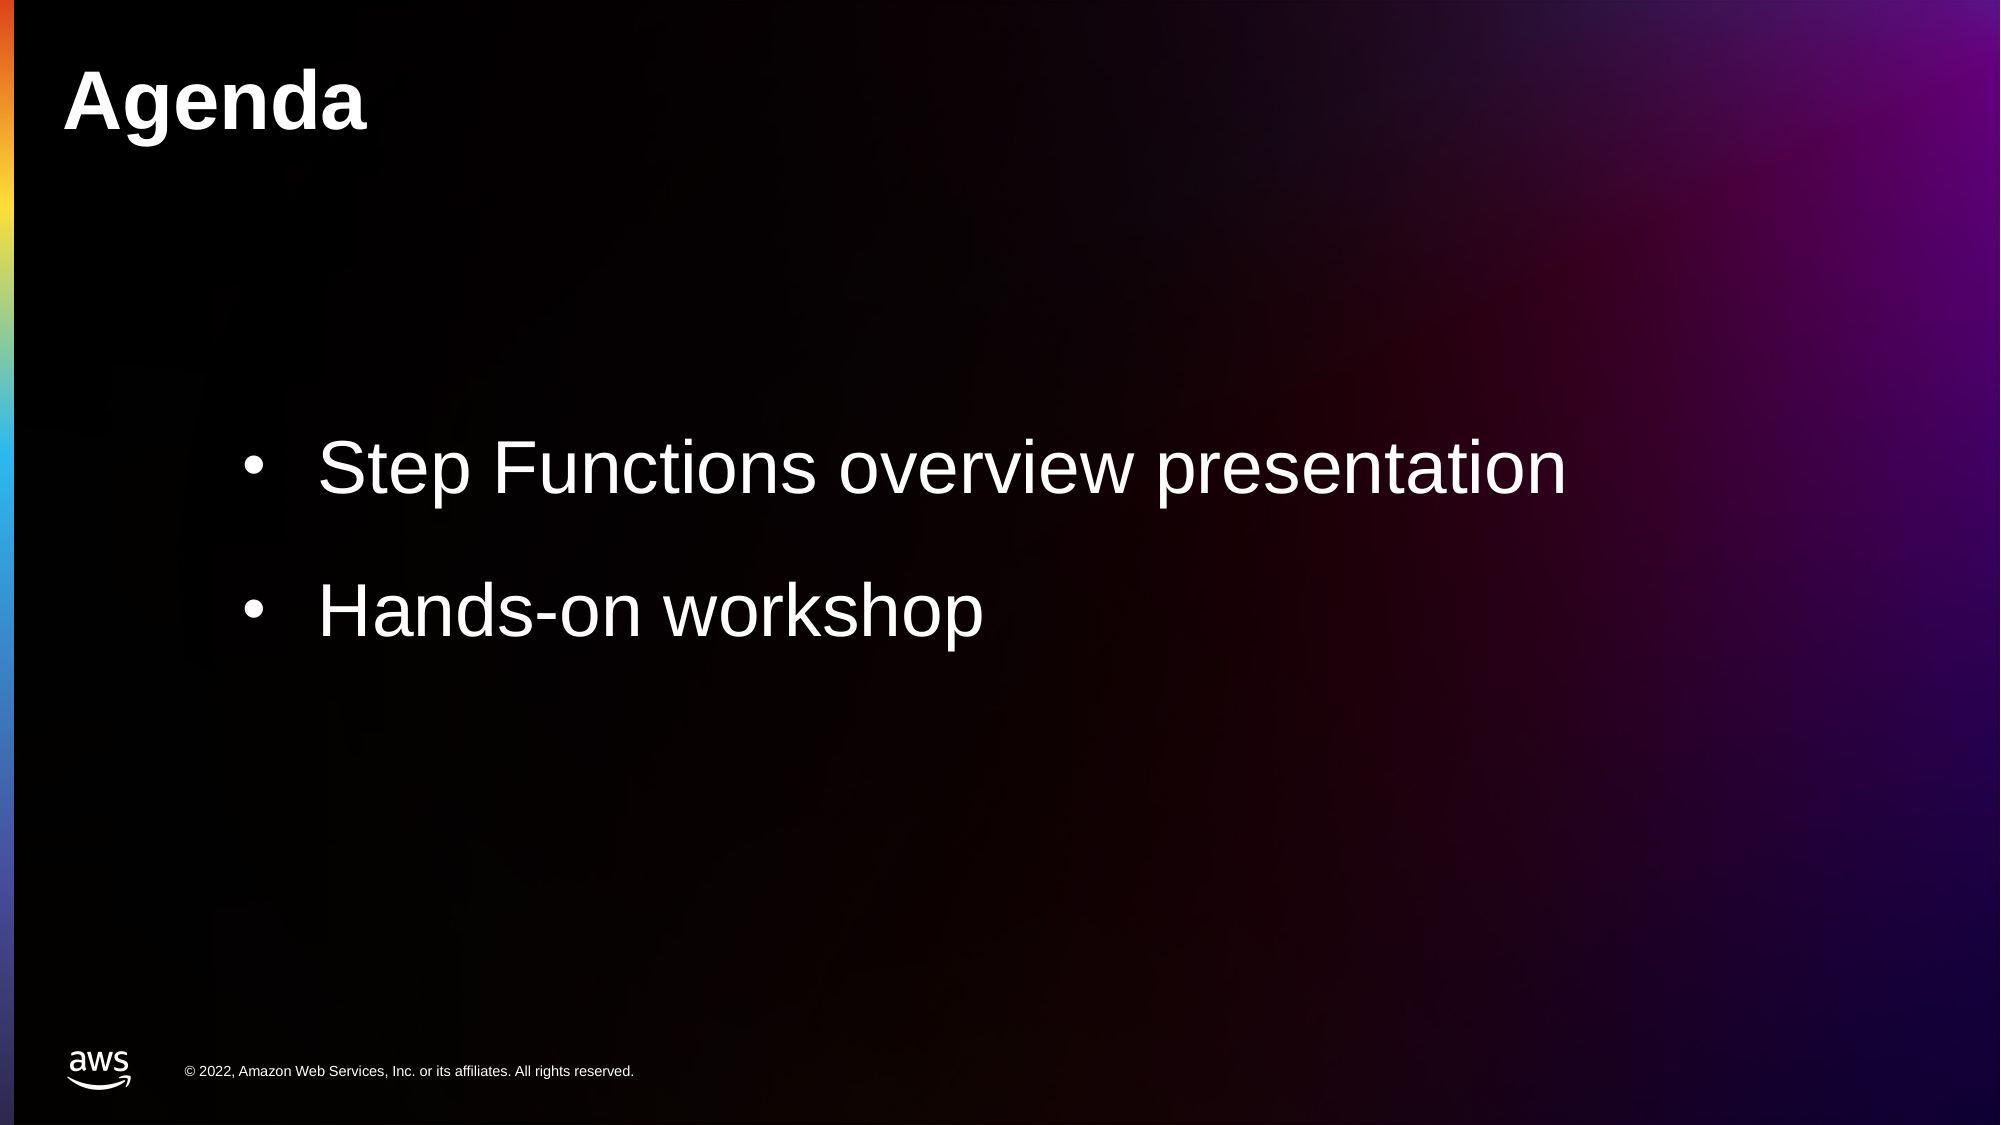

# Agenda

Step Functions overview presentation
Hands-on workshop